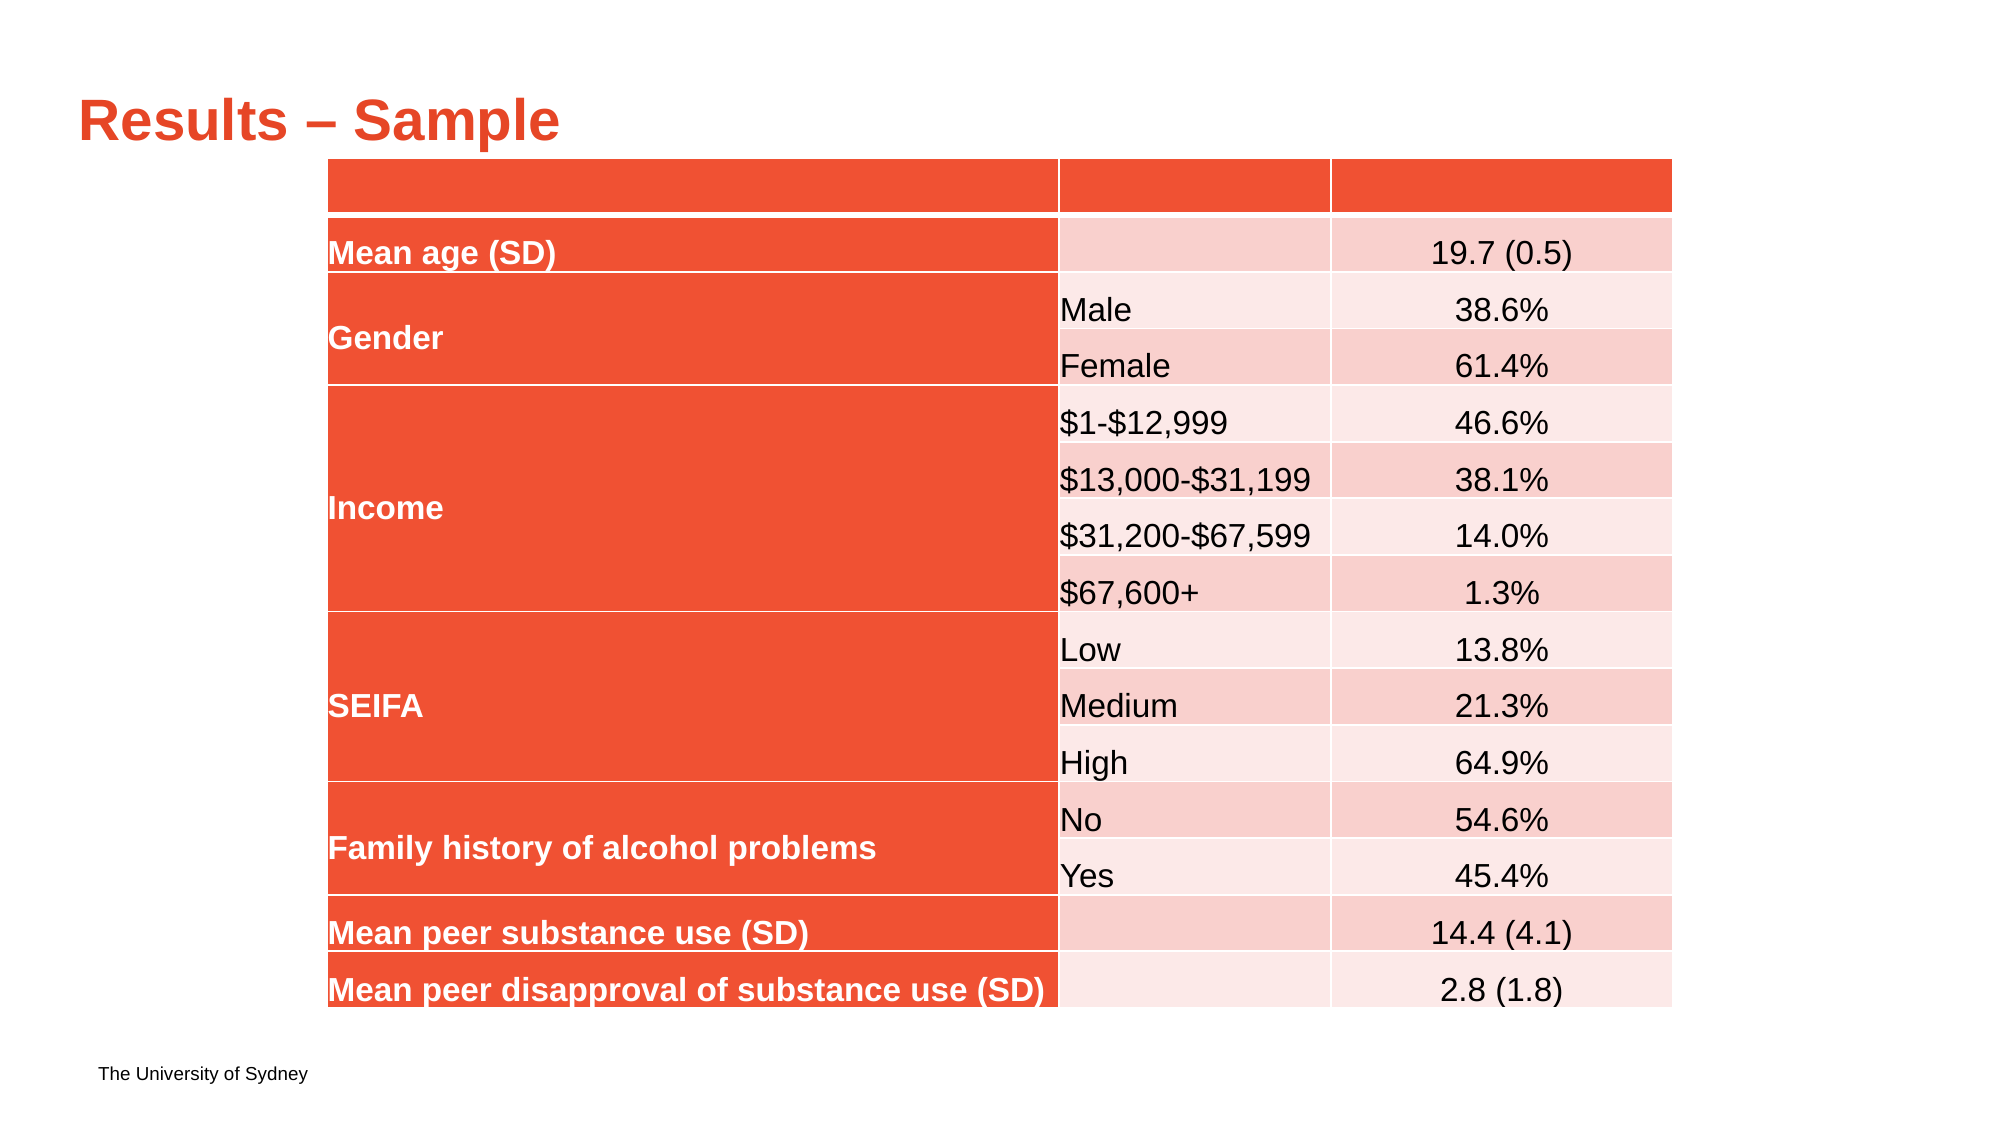

# Results – Sample
|  |  |  |
| --- | --- | --- |
| Mean age (SD) |  | 19.7 (0.5) |
| Gender | Male | 38.6% |
|  | Female | 61.4% |
| Income | $1-$12,999 | 46.6% |
|  | $13,000-$31,199 | 38.1% |
|  | $31,200-$67,599 | 14.0% |
|  | $67,600+ | 1.3% |
| SEIFA | Low | 13.8% |
|  | Medium | 21.3% |
|  | High | 64.9% |
| Family history of alcohol problems | No | 54.6% |
|  | Yes | 45.4% |
| Mean peer substance use (SD) |  | 14.4 (4.1) |
| Mean peer disapproval of substance use (SD) |  | 2.8 (1.8) |